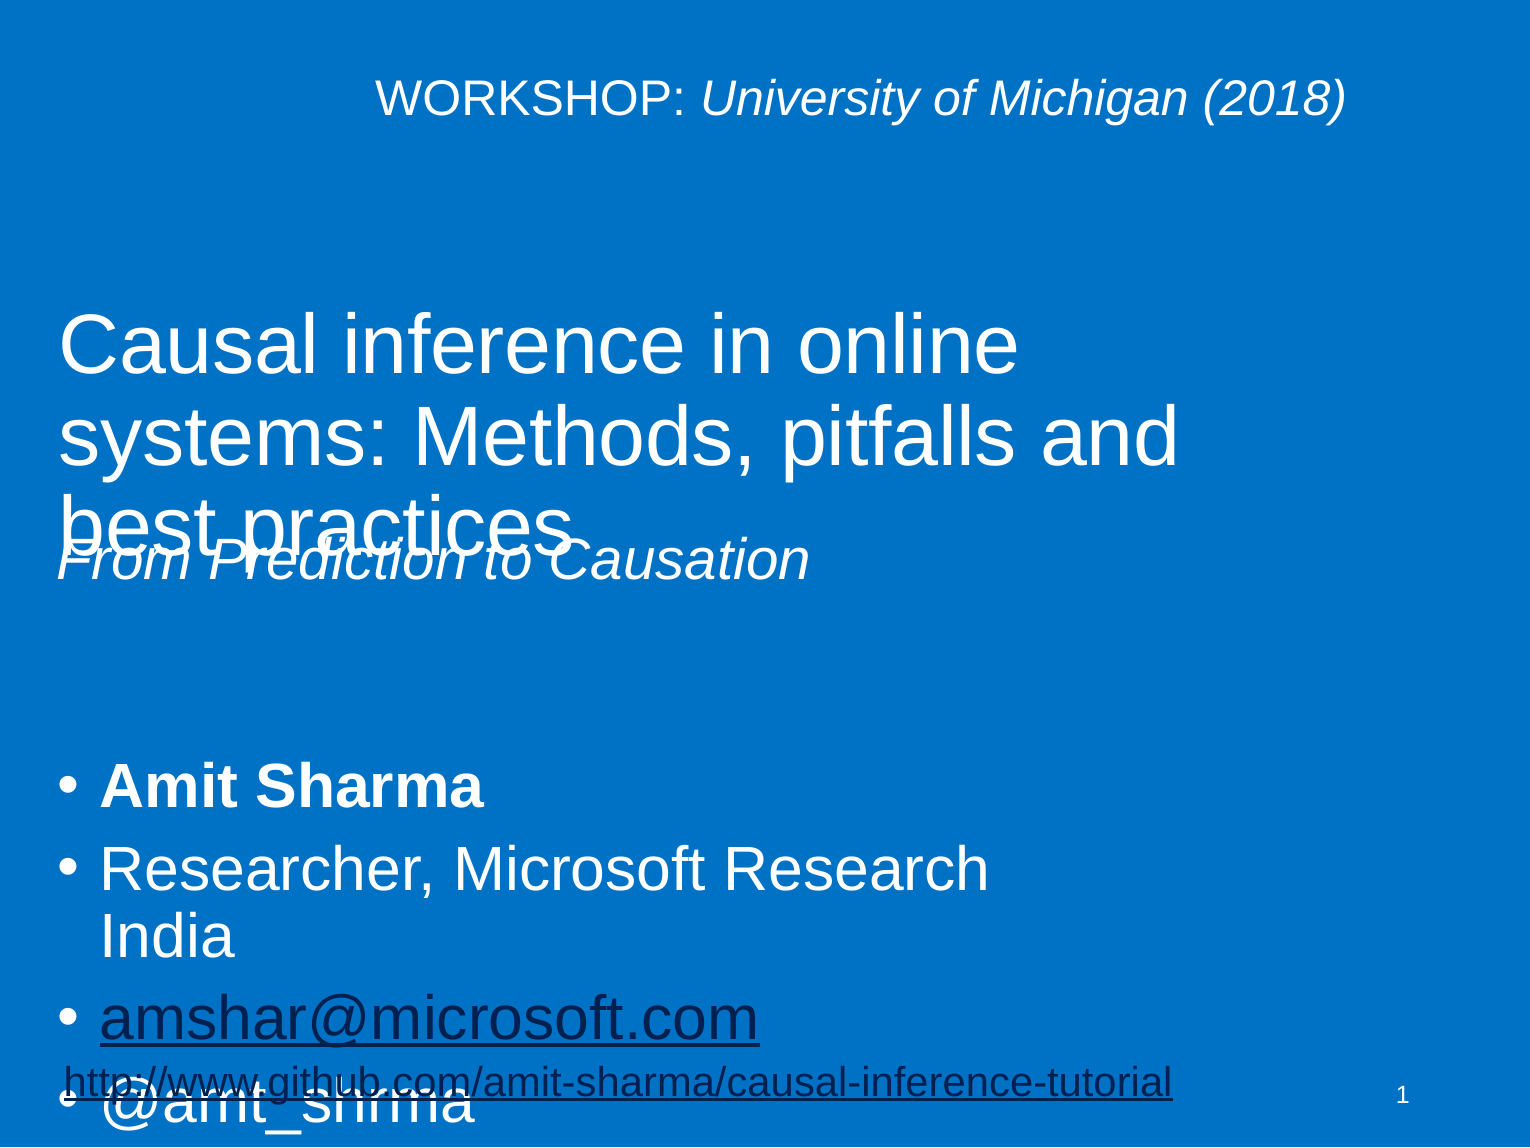

1
WORKSHOP: University of Michigan (2018)
# Causal inference in online systems: Methods, pitfalls and best practices
From Prediction to Causation

Amit Sharma
Researcher, Microsoft Research India
amshar@microsoft.com
@amt_shrma

http://www.github.com/amit-sharma/causal-inference-tutorial